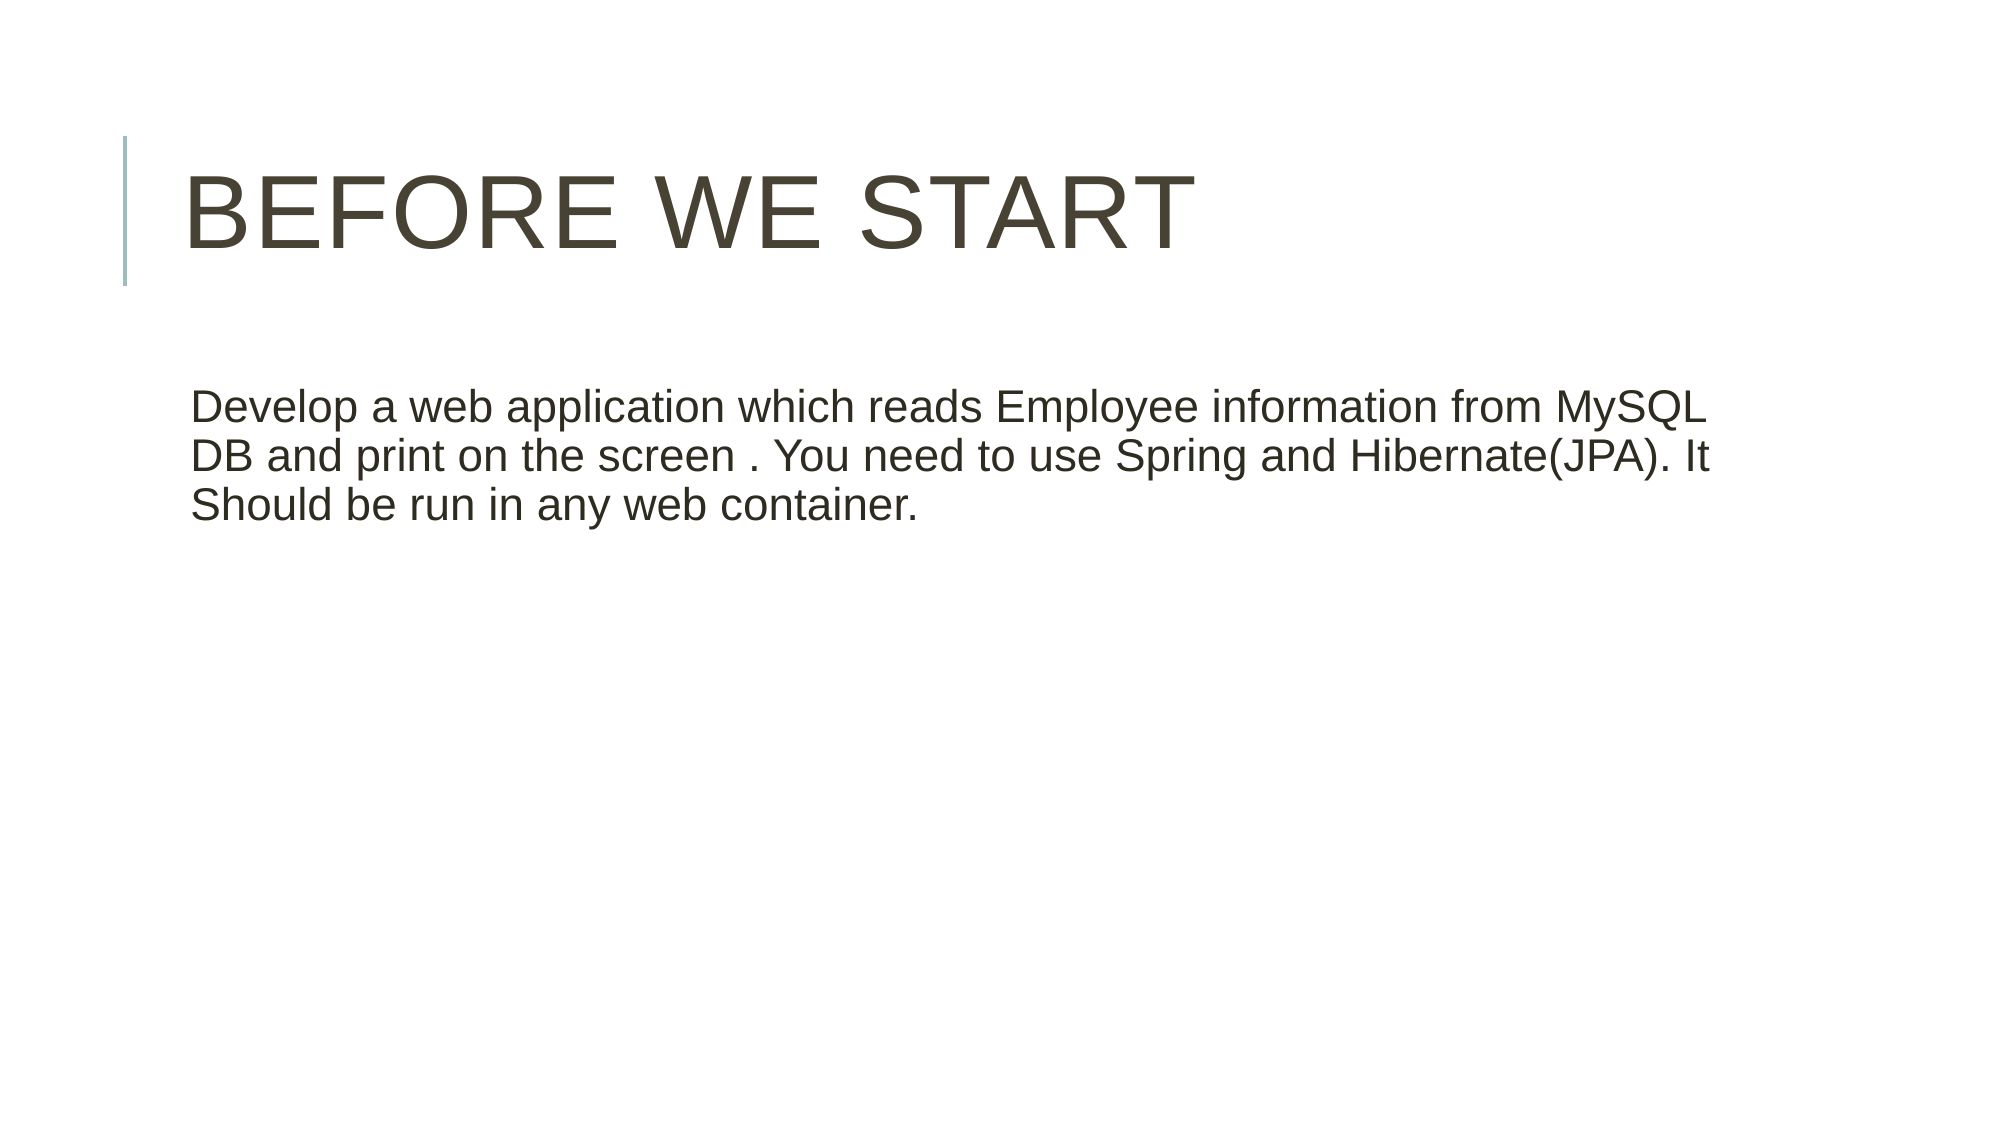

# Before we Start
Develop a web application which reads Employee information from MySQL DB and print on the screen . You need to use Spring and Hibernate(JPA). It Should be run in any web container.